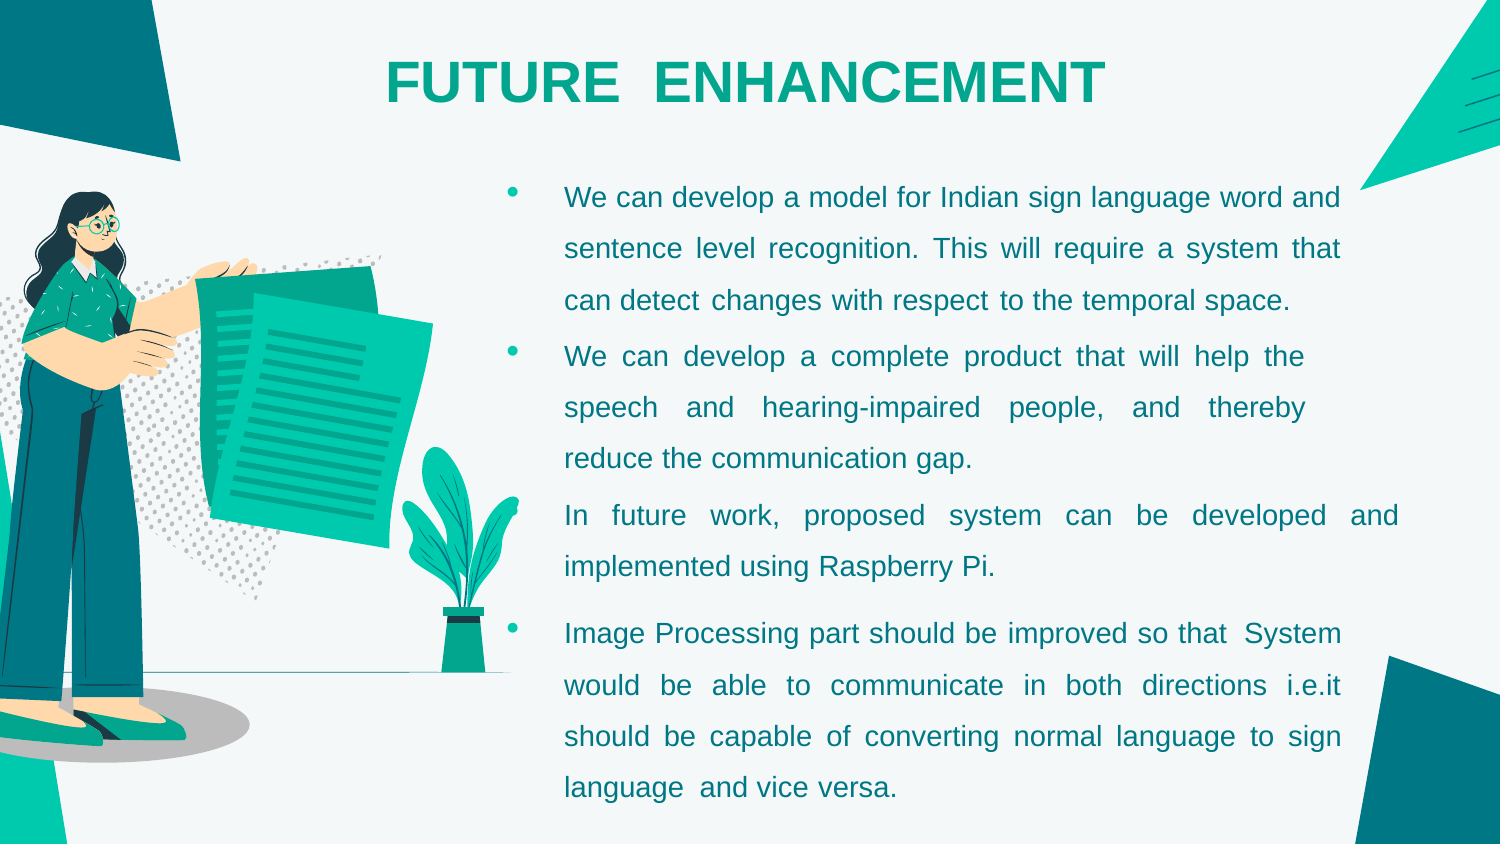

# FUTURE  ENHANCEMENT

We can develop a model for Indian sign language word and sentence level recognition. This will require a system that can detect changes with respect to the temporal space.
We can develop a complete product that will help the speech and hearing-impaired people, and thereby reduce the communication gap.
In future work, proposed system can be developed and implemented using Raspberry Pi.
Image Processing part should be improved so that System would be able to communicate in both directions i.e.it should be capable of converting normal language to sign language and vice versa.